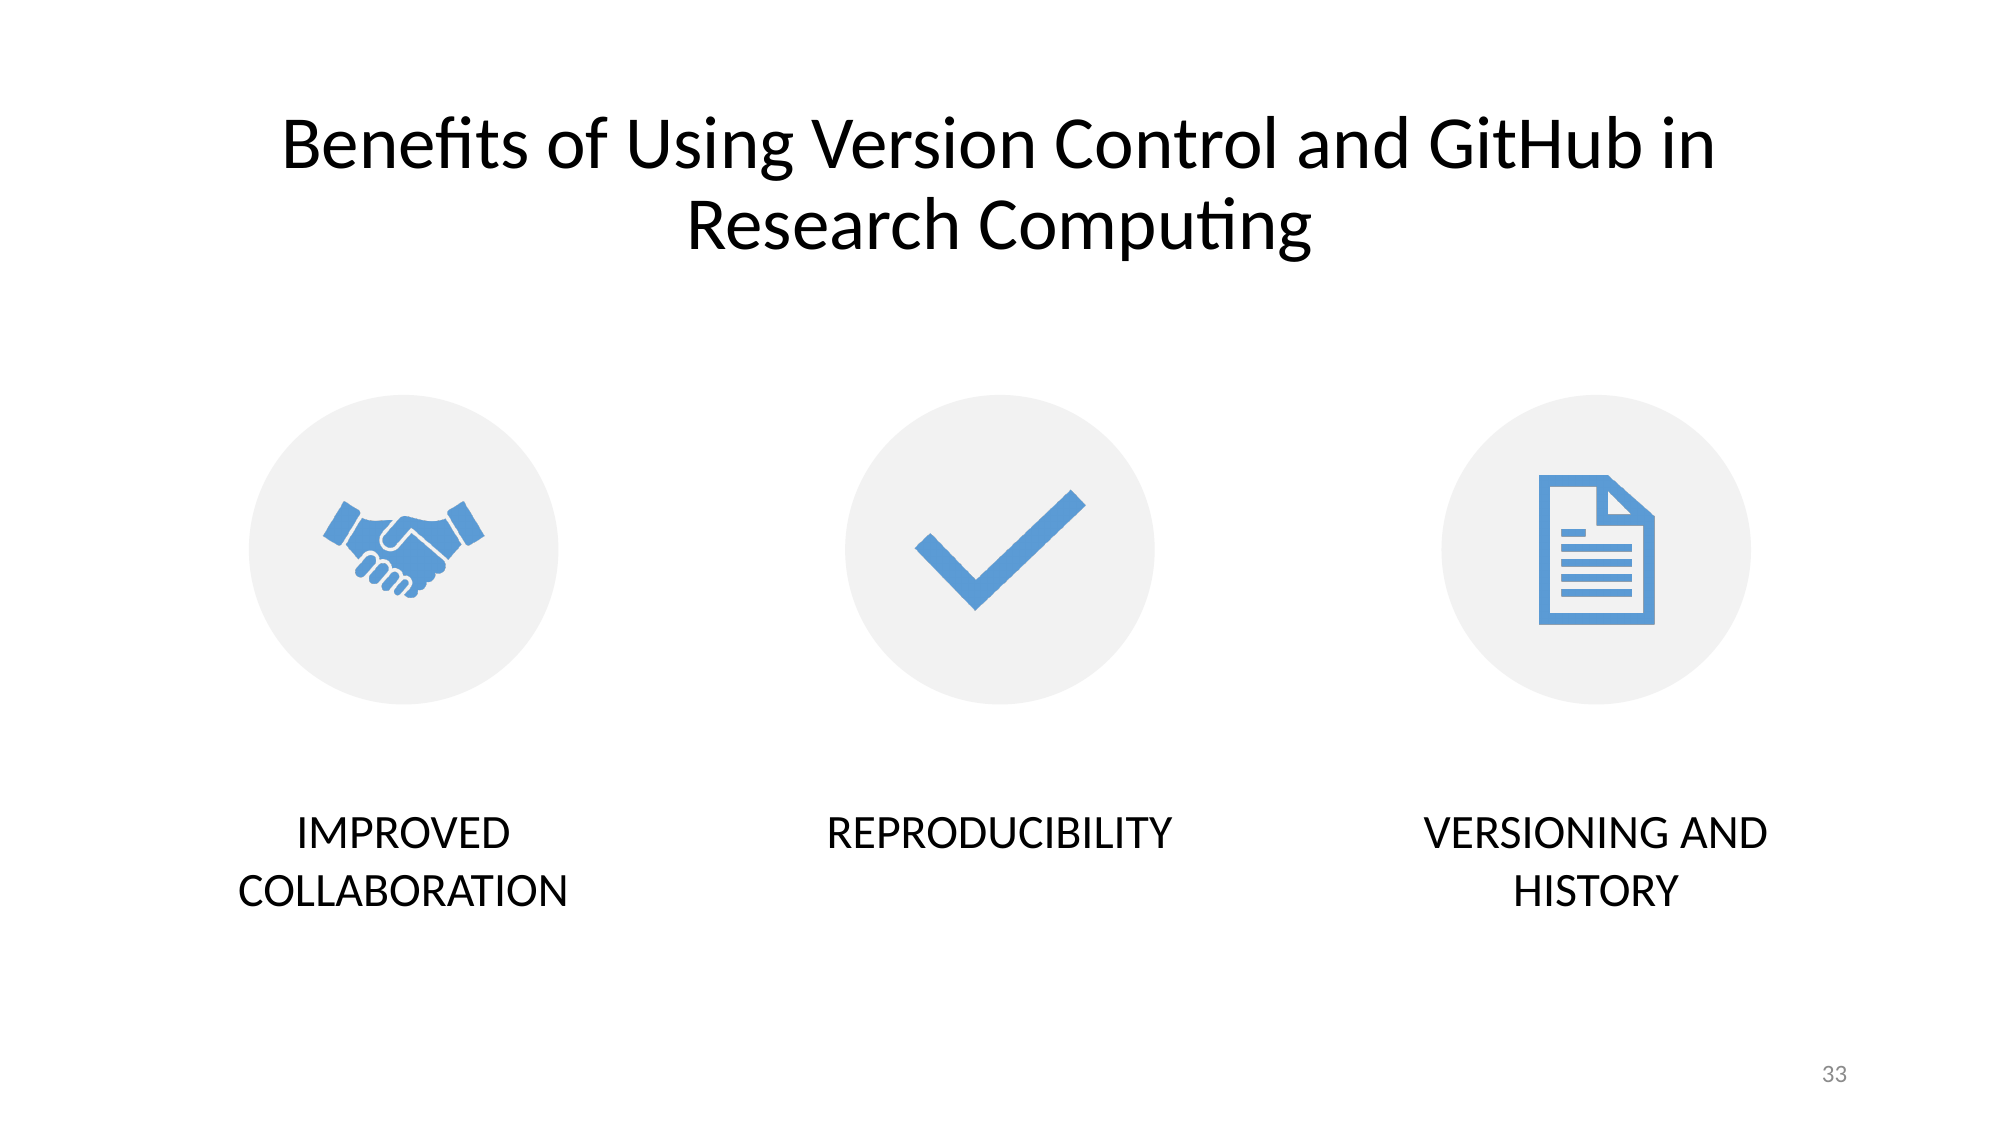

# Benefits of Using Version Control and GitHub in Research Computing
Improved Collaboration
Reproducibility
Versioning and History
33